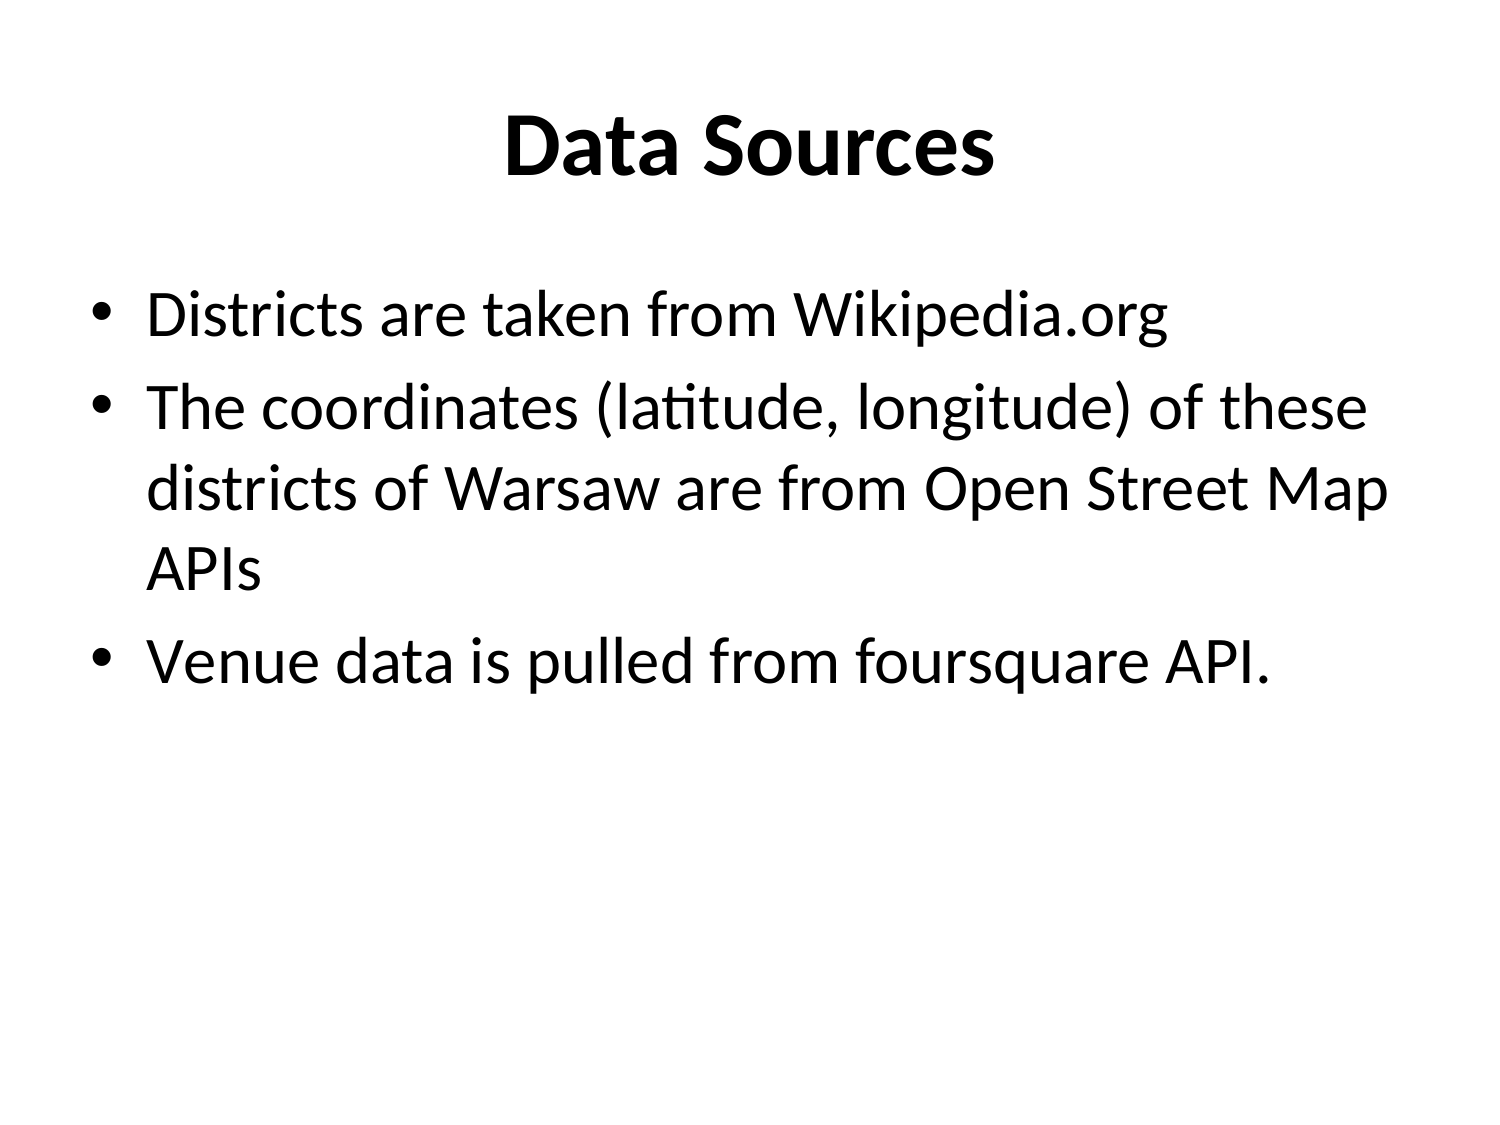

# Data Sources
Districts are taken from Wikipedia.org
The coordinates (latitude, longitude) of these districts of Warsaw are from Open Street Map APIs
Venue data is pulled from foursquare API.